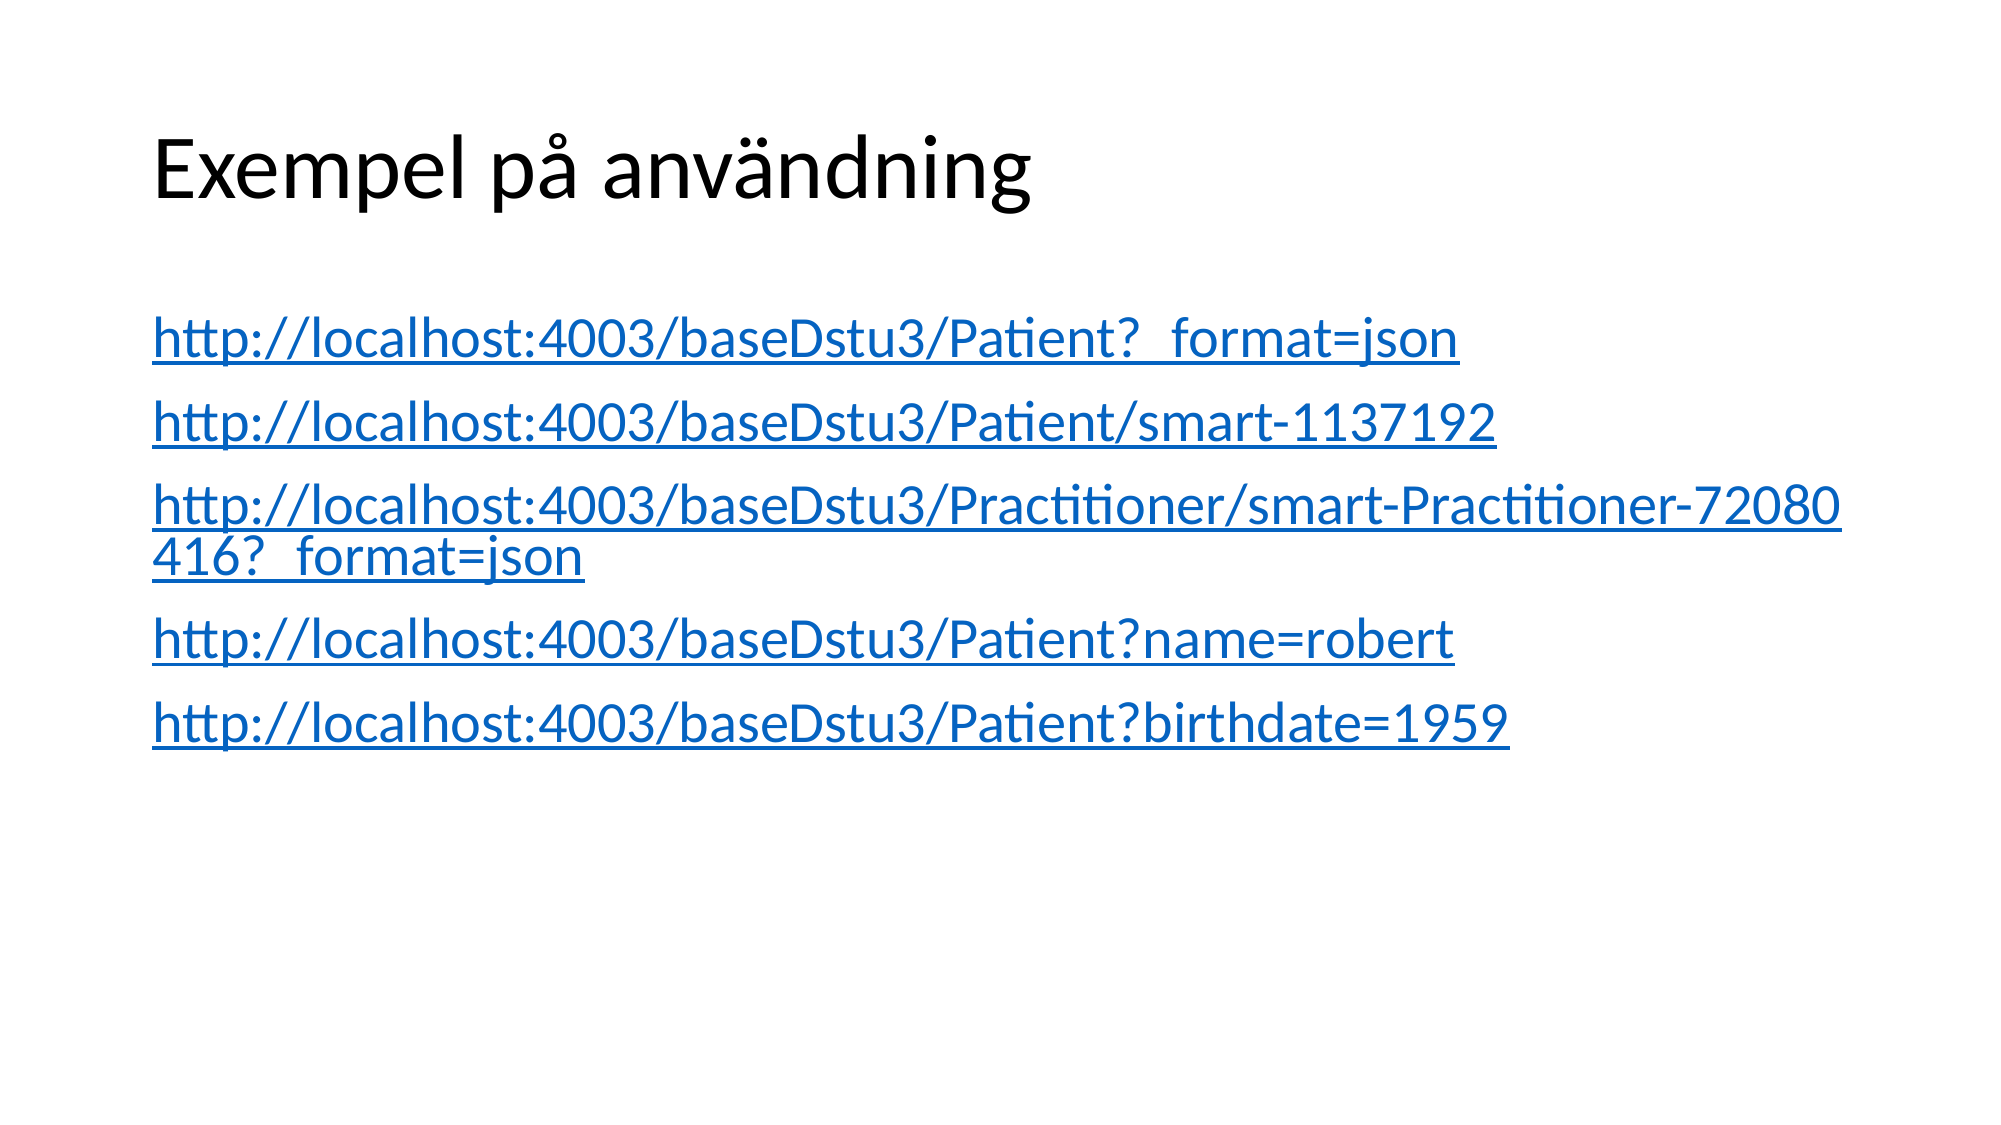

# Exempel på användning
http://localhost:4003/baseDstu3/Patient?_format=json
http://localhost:4003/baseDstu3/Patient/smart-1137192
http://localhost:4003/baseDstu3/Practitioner/smart-Practitioner-72080416?_format=json
http://localhost:4003/baseDstu3/Patient?name=robert
http://localhost:4003/baseDstu3/Patient?birthdate=1959